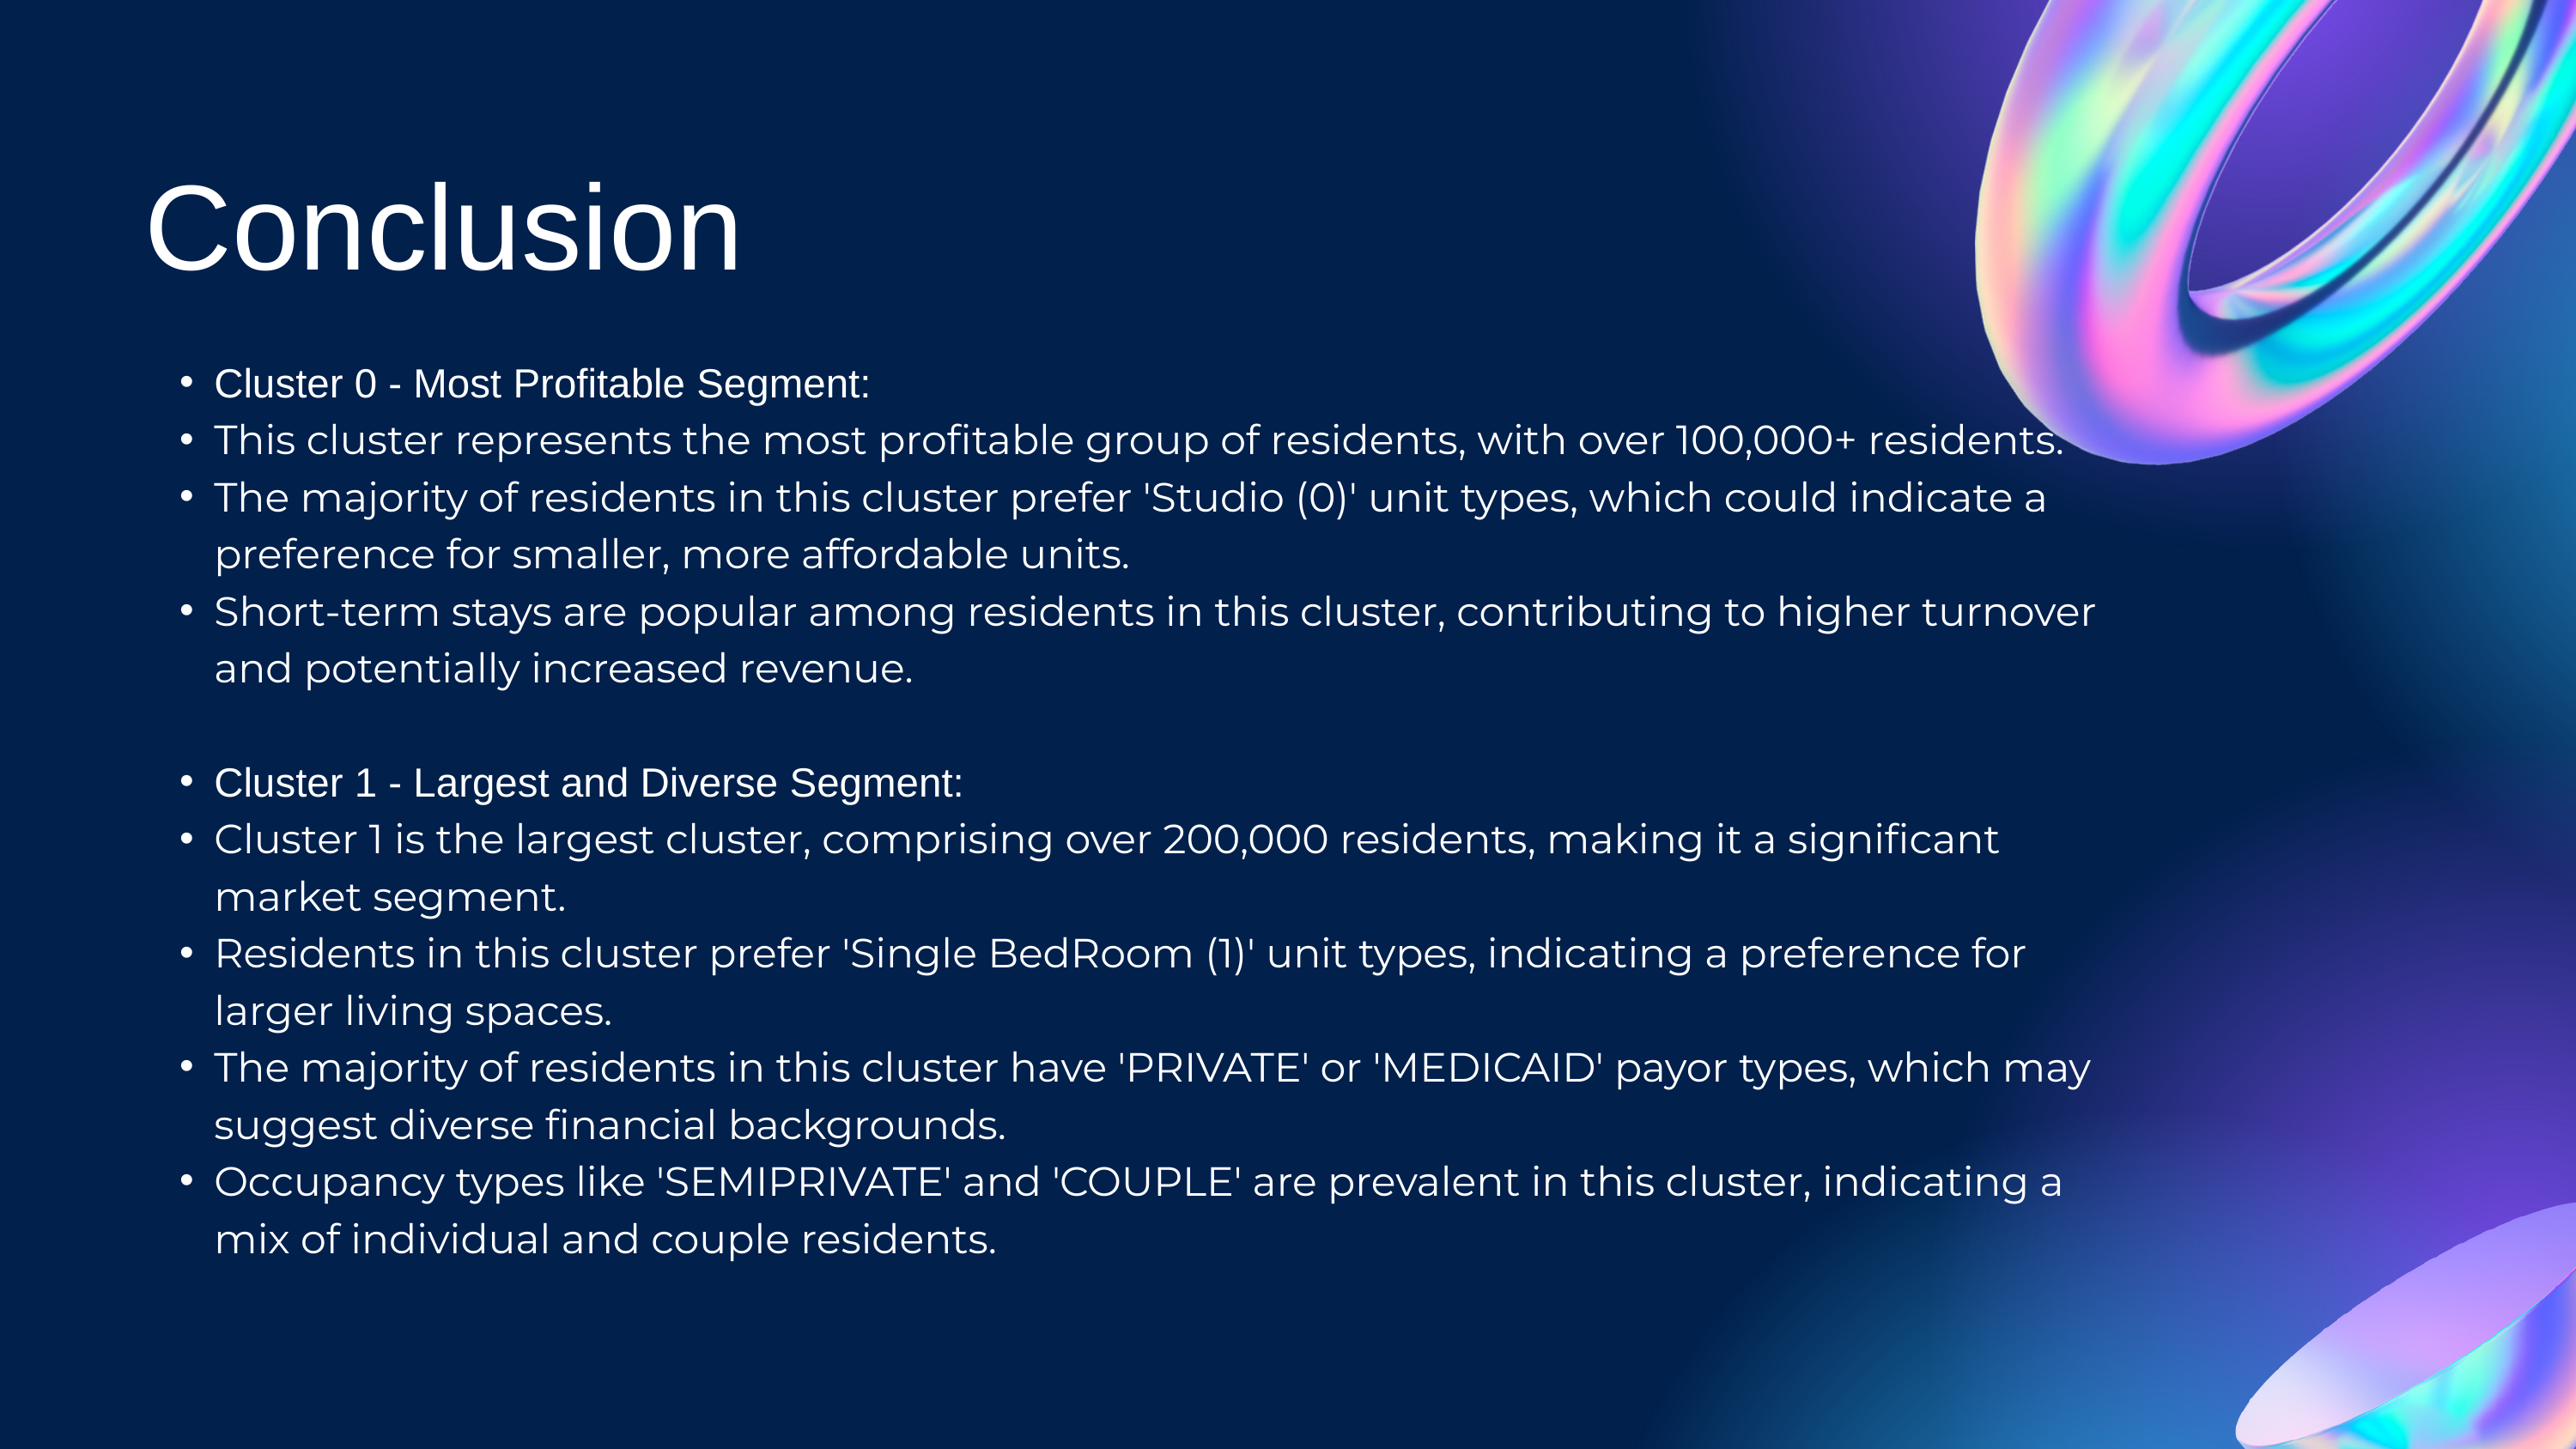

Conclusion
Cluster 0 - Most Profitable Segment:
This cluster represents the most profitable group of residents, with over 100,000+ residents.
The majority of residents in this cluster prefer 'Studio (0)' unit types, which could indicate a preference for smaller, more affordable units.
Short-term stays are popular among residents in this cluster, contributing to higher turnover and potentially increased revenue.

Cluster 1 - Largest and Diverse Segment:
Cluster 1 is the largest cluster, comprising over 200,000 residents, making it a significant market segment.
Residents in this cluster prefer 'Single BedRoom (1)' unit types, indicating a preference for larger living spaces.
The majority of residents in this cluster have 'PRIVATE' or 'MEDICAID' payor types, which may suggest diverse financial backgrounds.
Occupancy types like 'SEMIPRIVATE' and 'COUPLE' are prevalent in this cluster, indicating a mix of individual and couple residents.